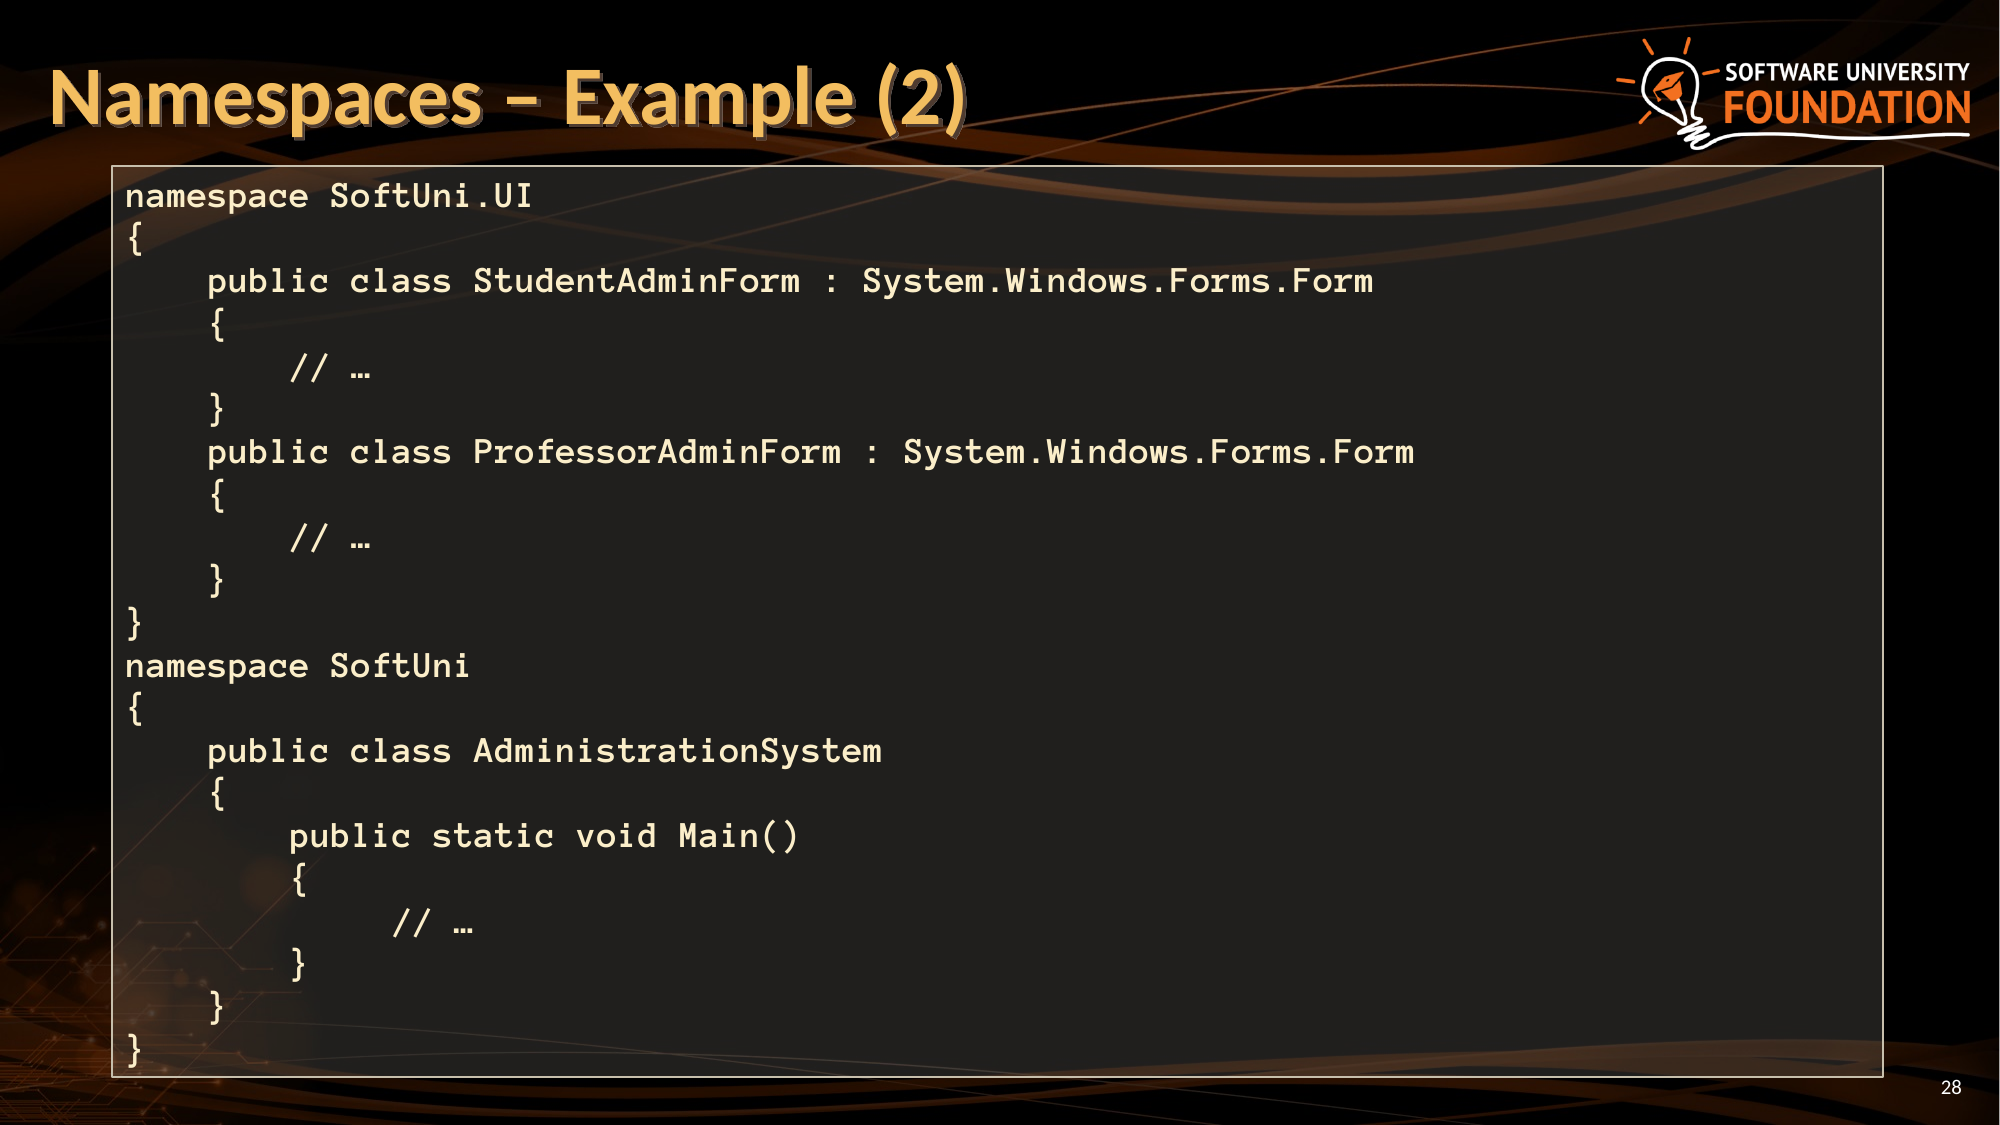

# Namespaces – Example (2)
namespace SoftUni.UI
{
    public class StudentAdminForm : System.Windows.Forms.Form
    {
        // …
    }
    public class ProfessorAdminForm : System.Windows.Forms.Form
    {
        // …
    }
}
namespace SoftUni
{
    public class AdministrationSystem
    {
        public static void Main()
        {
             // …
        }
    }
}
28